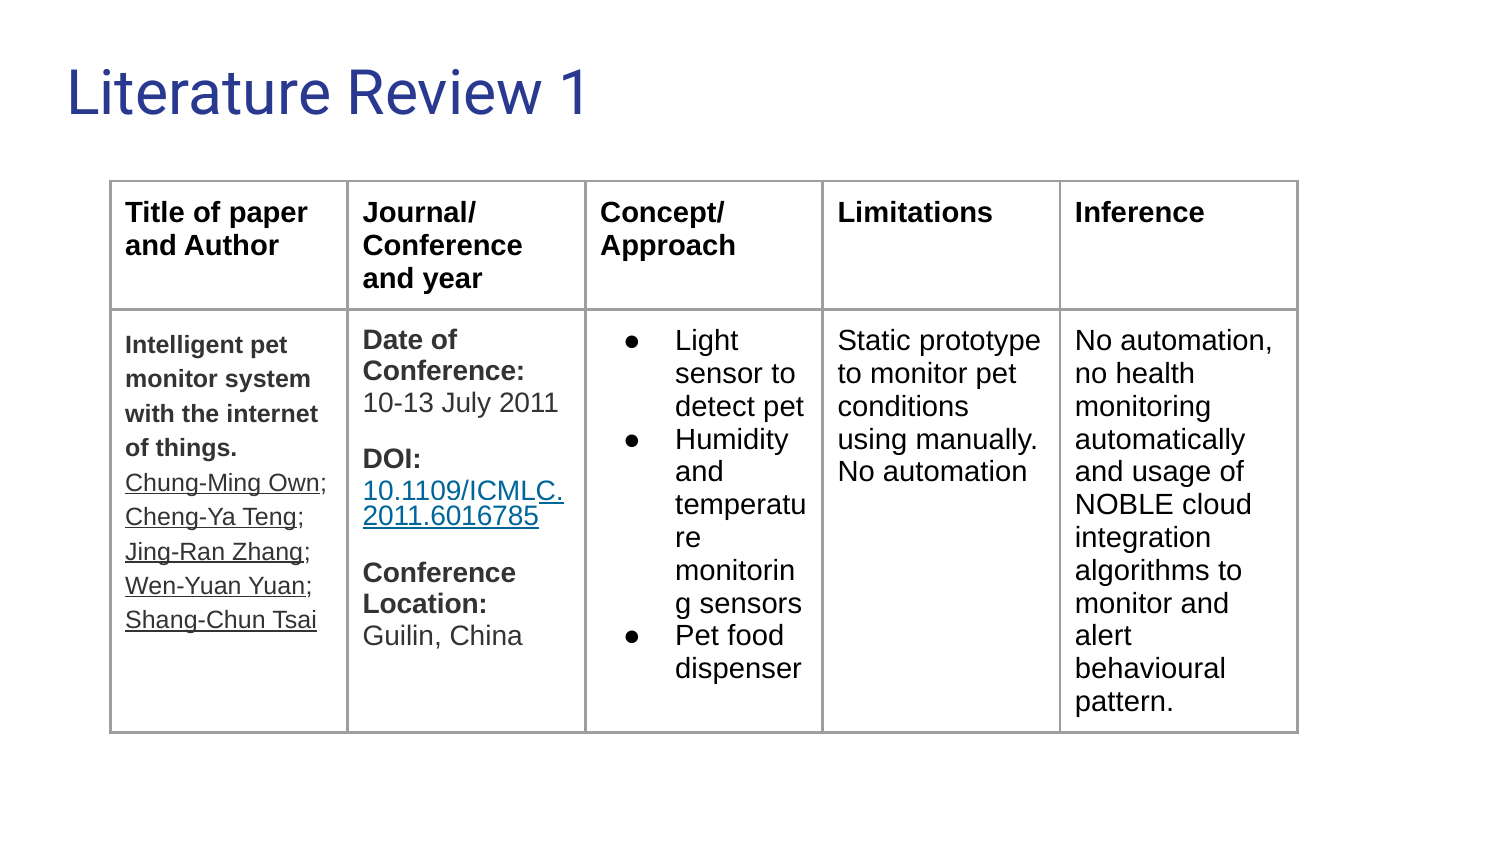

# Literature Review 1
| Title of paper and Author | Journal/ Conference and year | Concept/ Approach | Limitations | Inference |
| --- | --- | --- | --- | --- |
| Intelligent pet monitor system with the internet of things. Chung-Ming Own; Cheng-Ya Teng; Jing-Ran Zhang; Wen-Yuan Yuan; Shang-Chun Tsai | Date of Conference: 10-13 July 2011 DOI: 10.1109/ICMLC.2011.6016785 Conference Location: Guilin, China | Light sensor to detect pet Humidity and temperature monitoring sensors Pet food dispenser | Static prototype to monitor pet conditions using manually. No automation | No automation, no health monitoring automatically and usage of NOBLE cloud integration algorithms to monitor and alert behavioural pattern. |